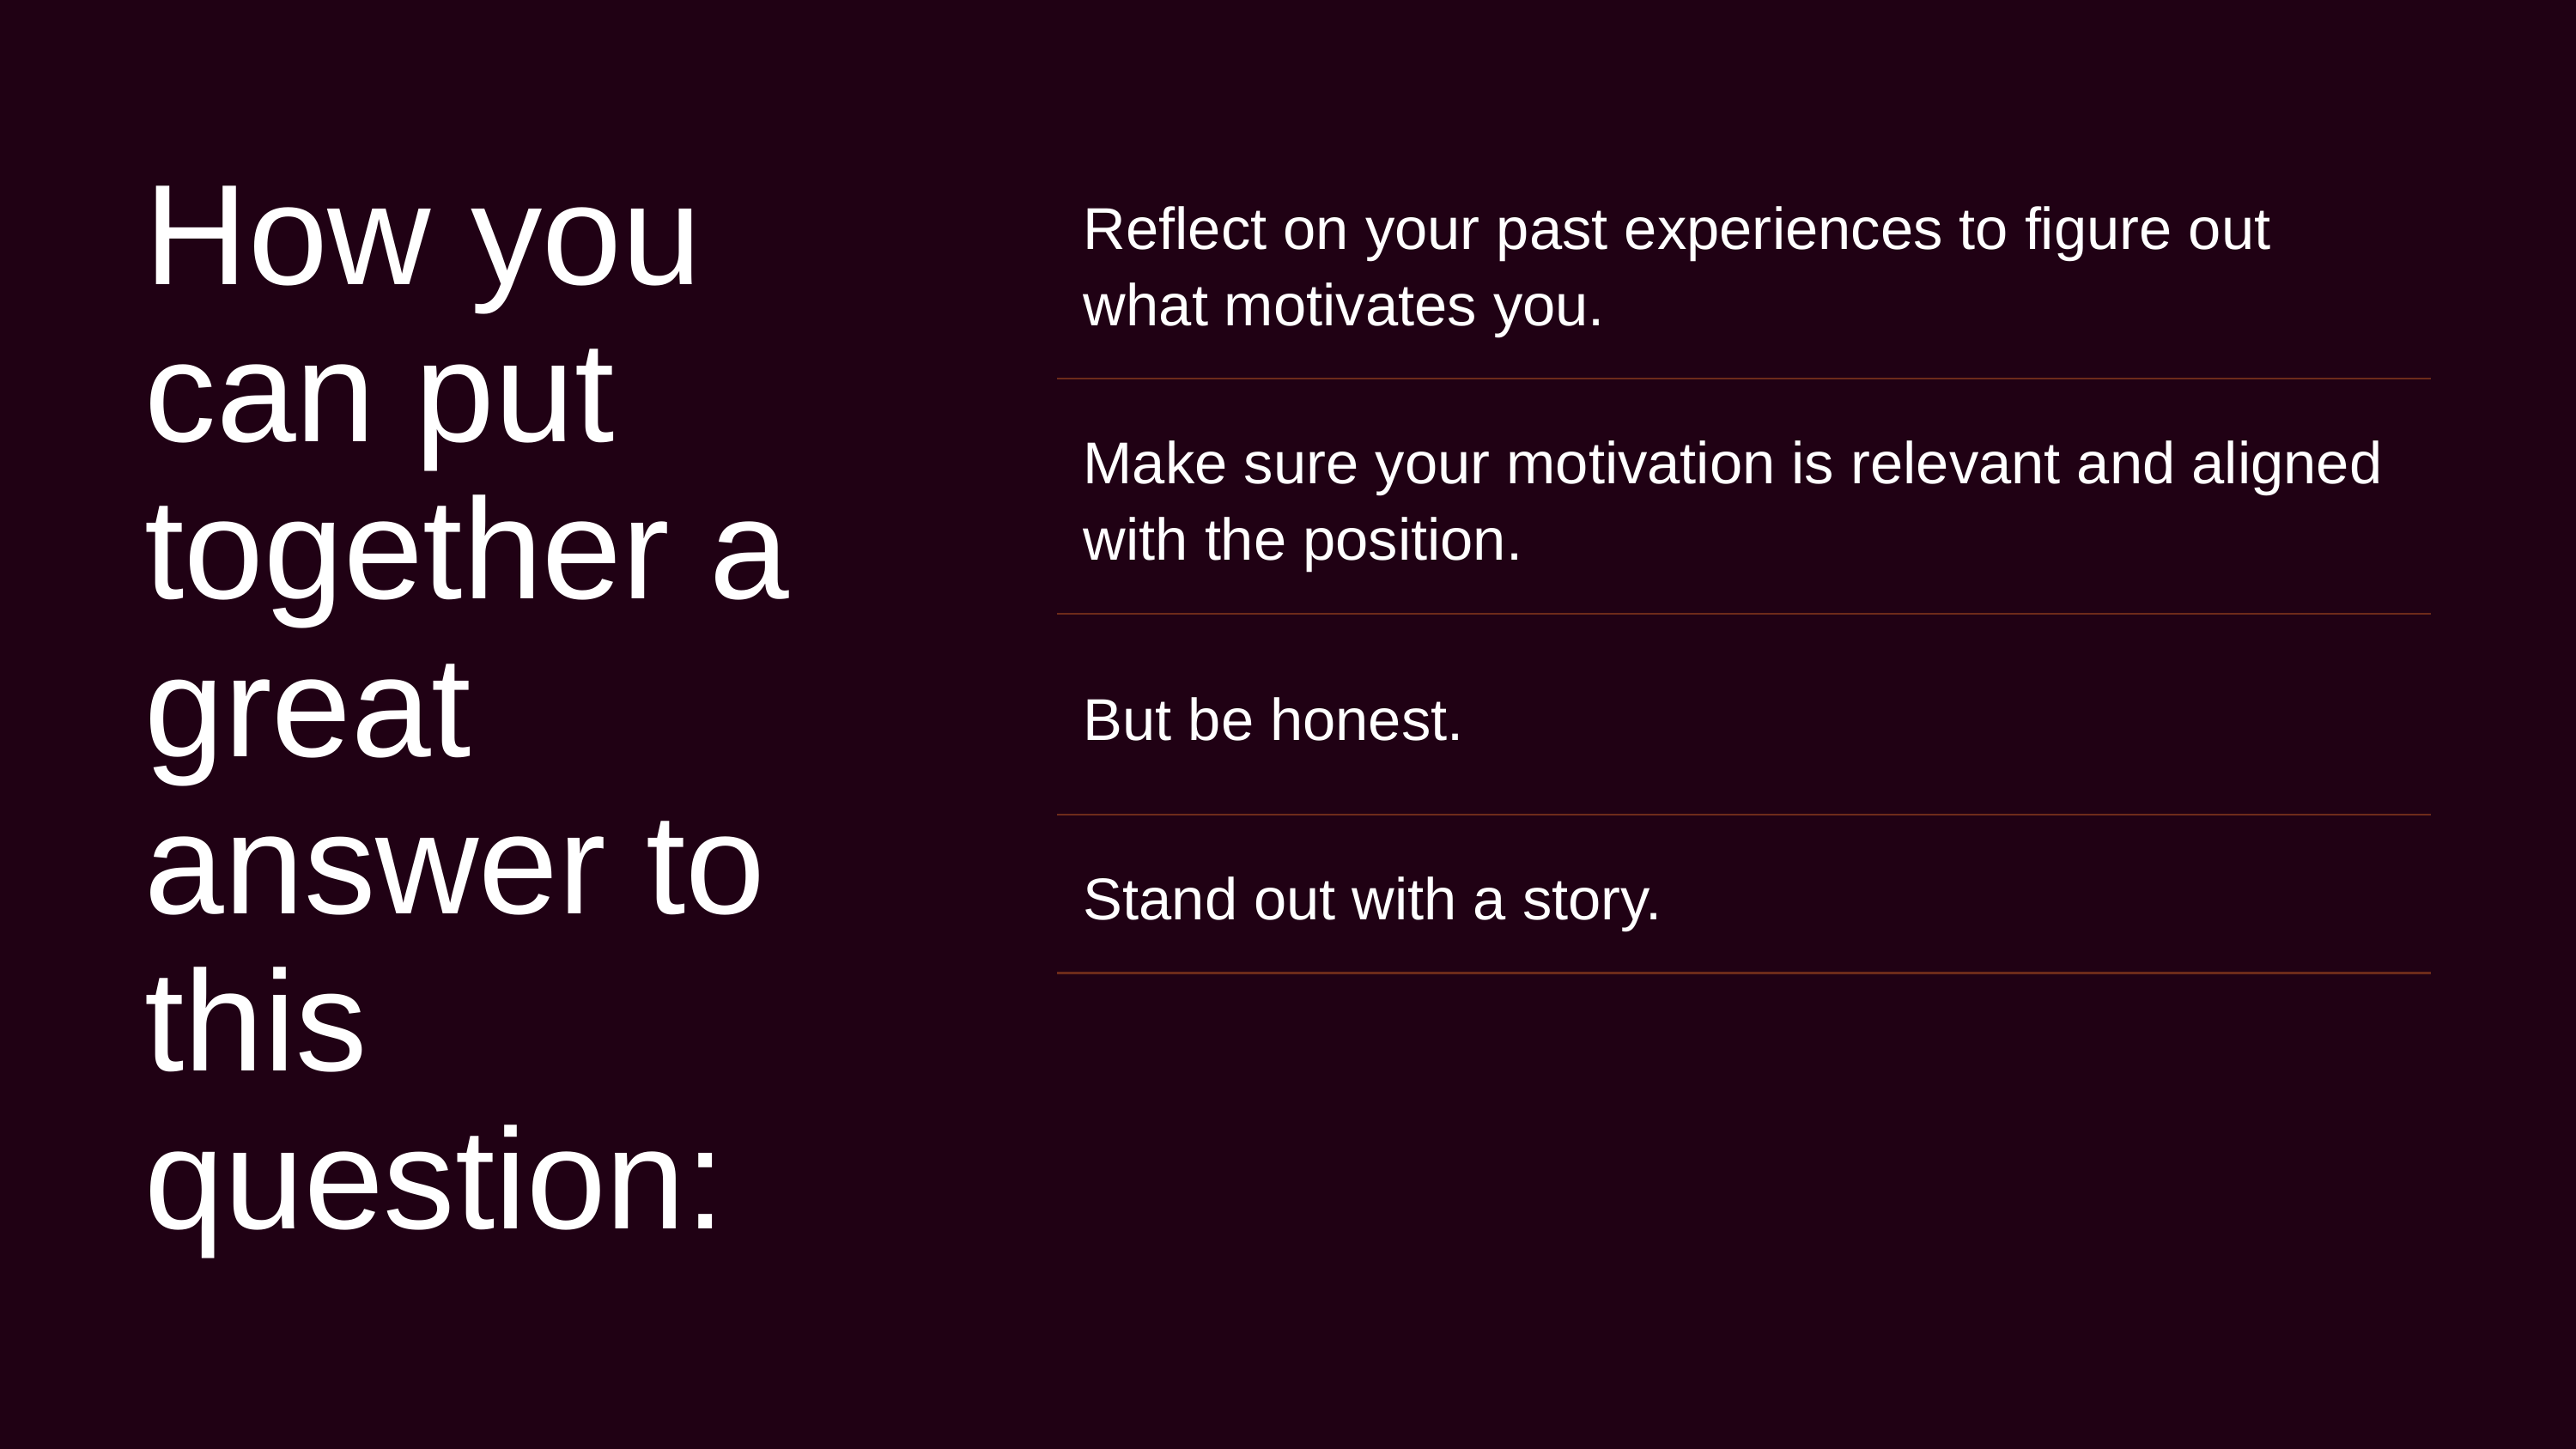

| Reflect on your past experiences to figure out what motivates you. |
| --- |
| Make sure your motivation is relevant and aligned with the position. |
| But be honest. |
| Stand out with a story. |
How you can put together a great answer to this question: